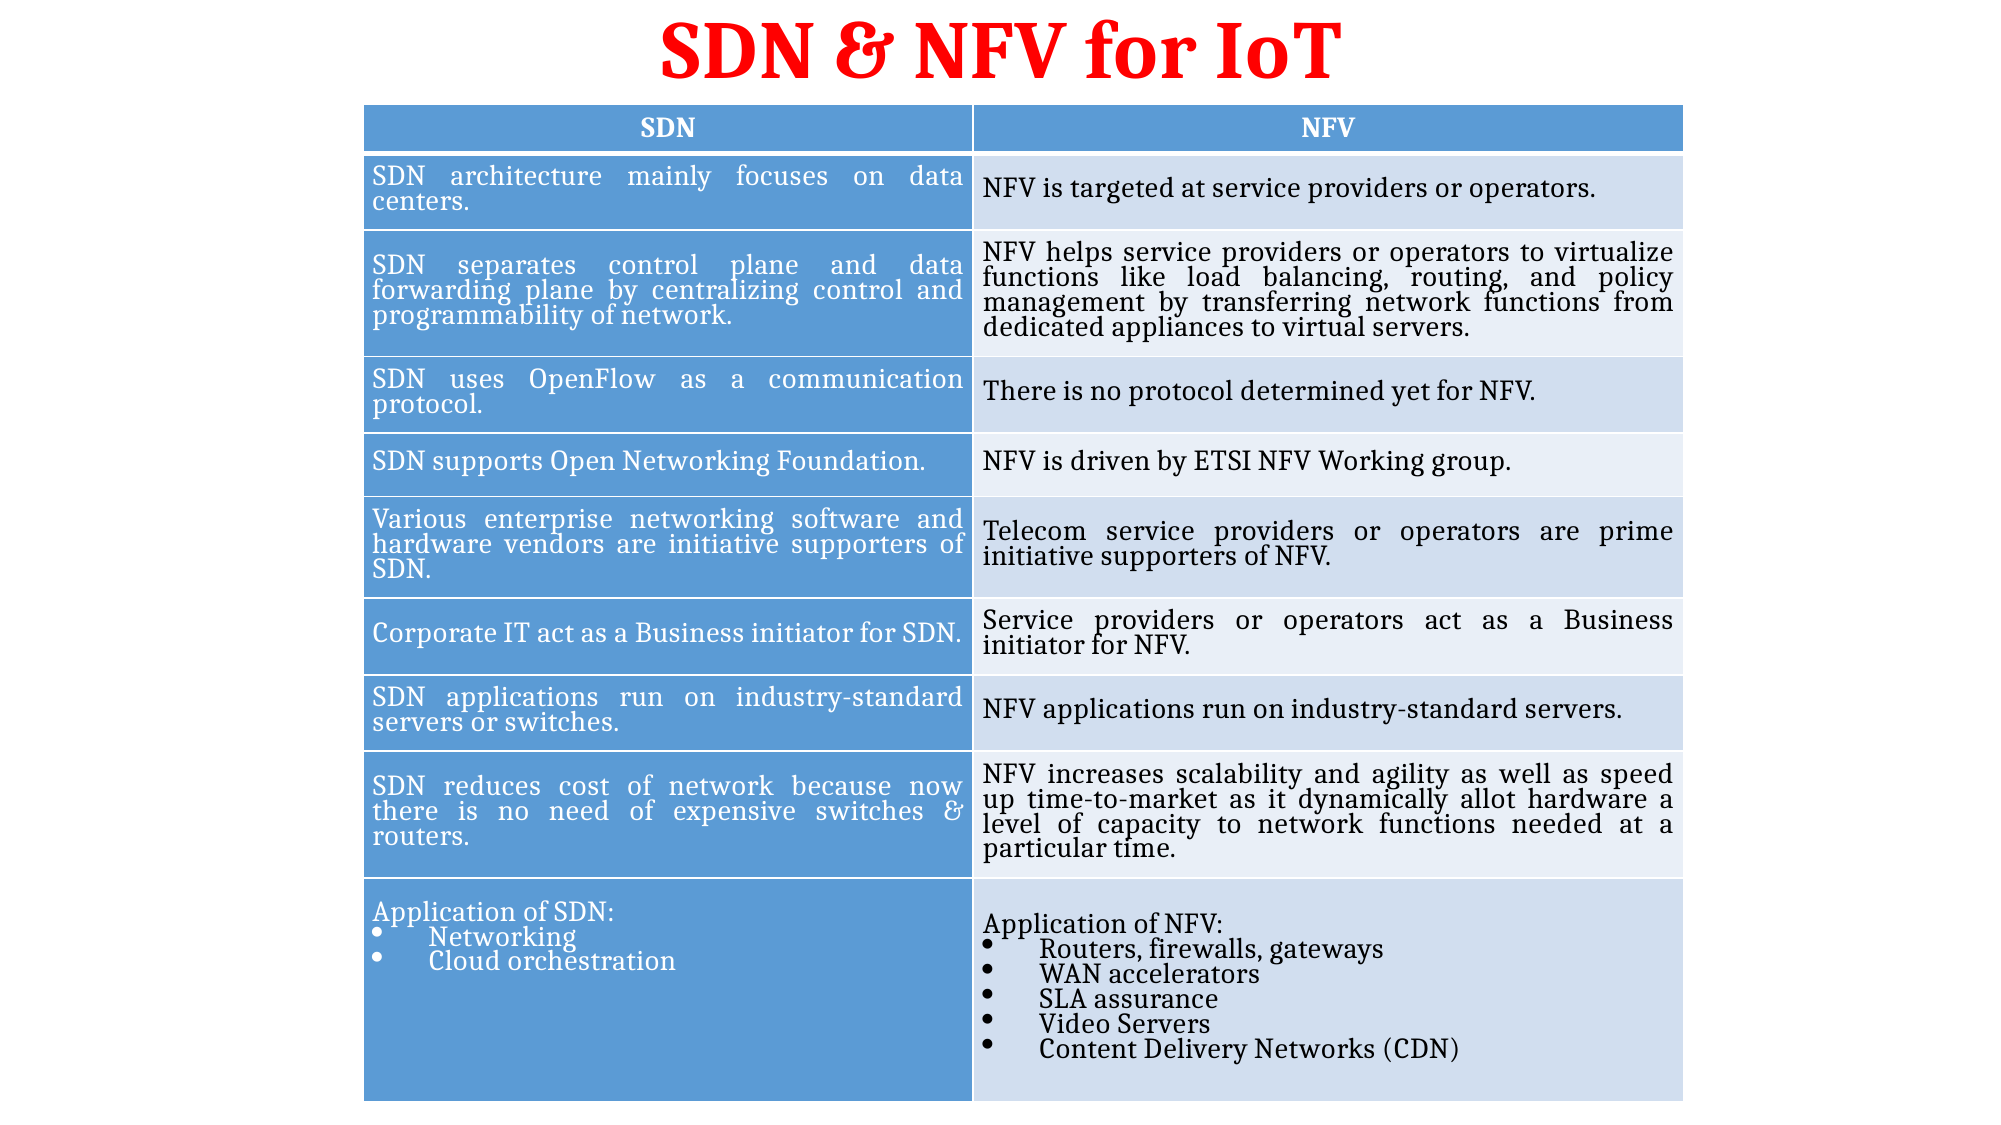

# SDN & NFV for IoT
| SDN | NFV |
| --- | --- |
| SDN architecture mainly focuses on data centers. | NFV is targeted at service providers or operators. |
| SDN separates control plane and data forwarding plane by centralizing control and programmability of network. | NFV helps service providers or operators to virtualize functions like load balancing, routing, and policy management by transferring network functions from dedicated appliances to virtual servers. |
| SDN uses OpenFlow as a communication protocol. | There is no protocol determined yet for NFV. |
| SDN supports Open Networking Foundation. | NFV is driven by ETSI NFV Working group. |
| Various enterprise networking software and hardware vendors are initiative supporters of SDN. | Telecom service providers or operators are prime initiative supporters of NFV. |
| Corporate IT act as a Business initiator for SDN. | Service providers or operators act as a Business initiator for NFV. |
| SDN applications run on industry-standard servers or switches. | NFV applications run on industry-standard servers. |
| SDN reduces cost of network because now there is no need of expensive switches & routers. | NFV increases scalability and agility as well as speed up time-to-market as it dynamically allot hardware a level of capacity to network functions needed at a particular time. |
| Application of SDN: Networking Cloud orchestration | Application of NFV: Routers, firewalls, gateways WAN accelerators SLA assurance Video Servers Content Delivery Networks (CDN) |